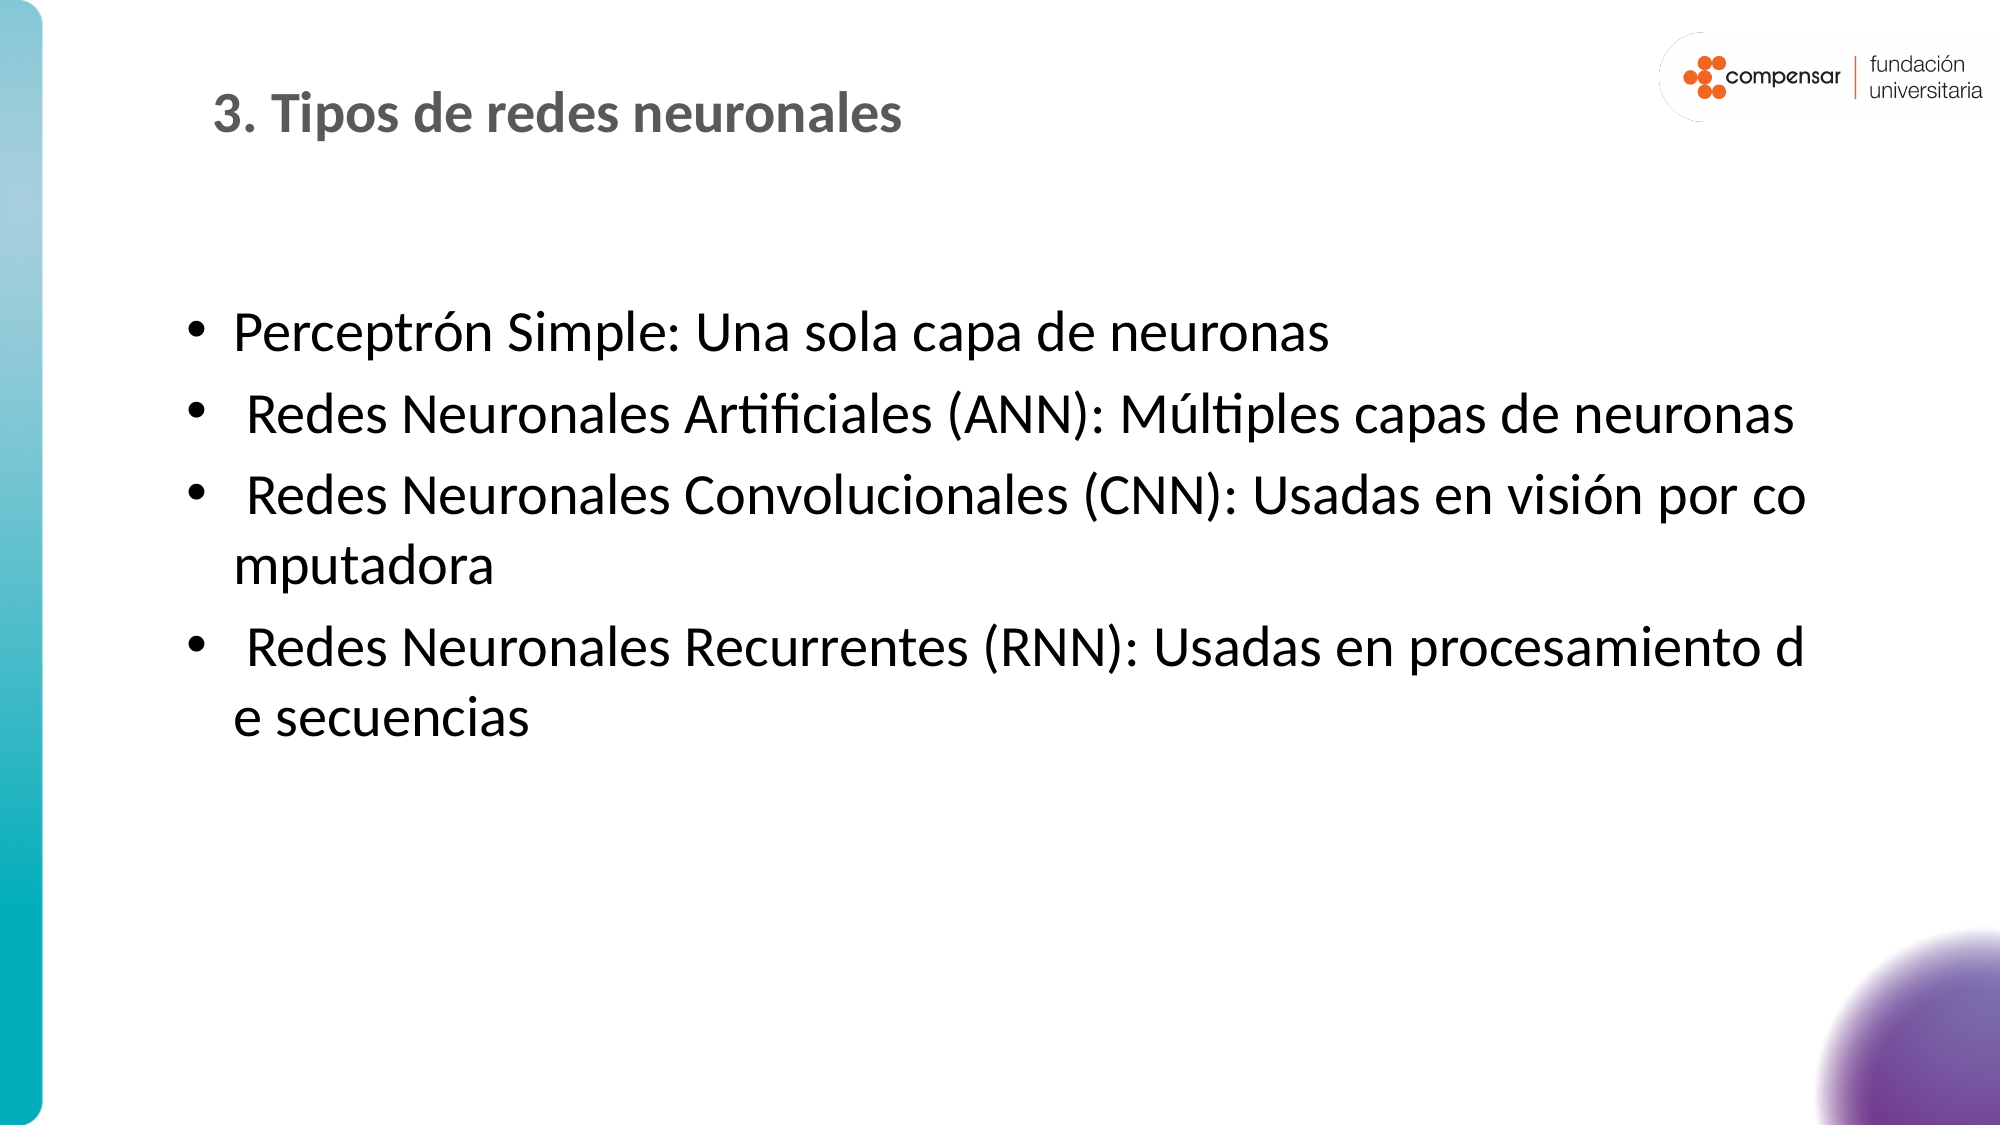

3. Tipos de redes neuronales
Perceptrón Simple: Una sola capa de neuronas
 Redes Neuronales Artificiales (ANN): Múltiples capas de neuronas
 Redes Neuronales Convolucionales (CNN): Usadas en visión por computadora
 Redes Neuronales Recurrentes (RNN): Usadas en procesamiento de secuencias